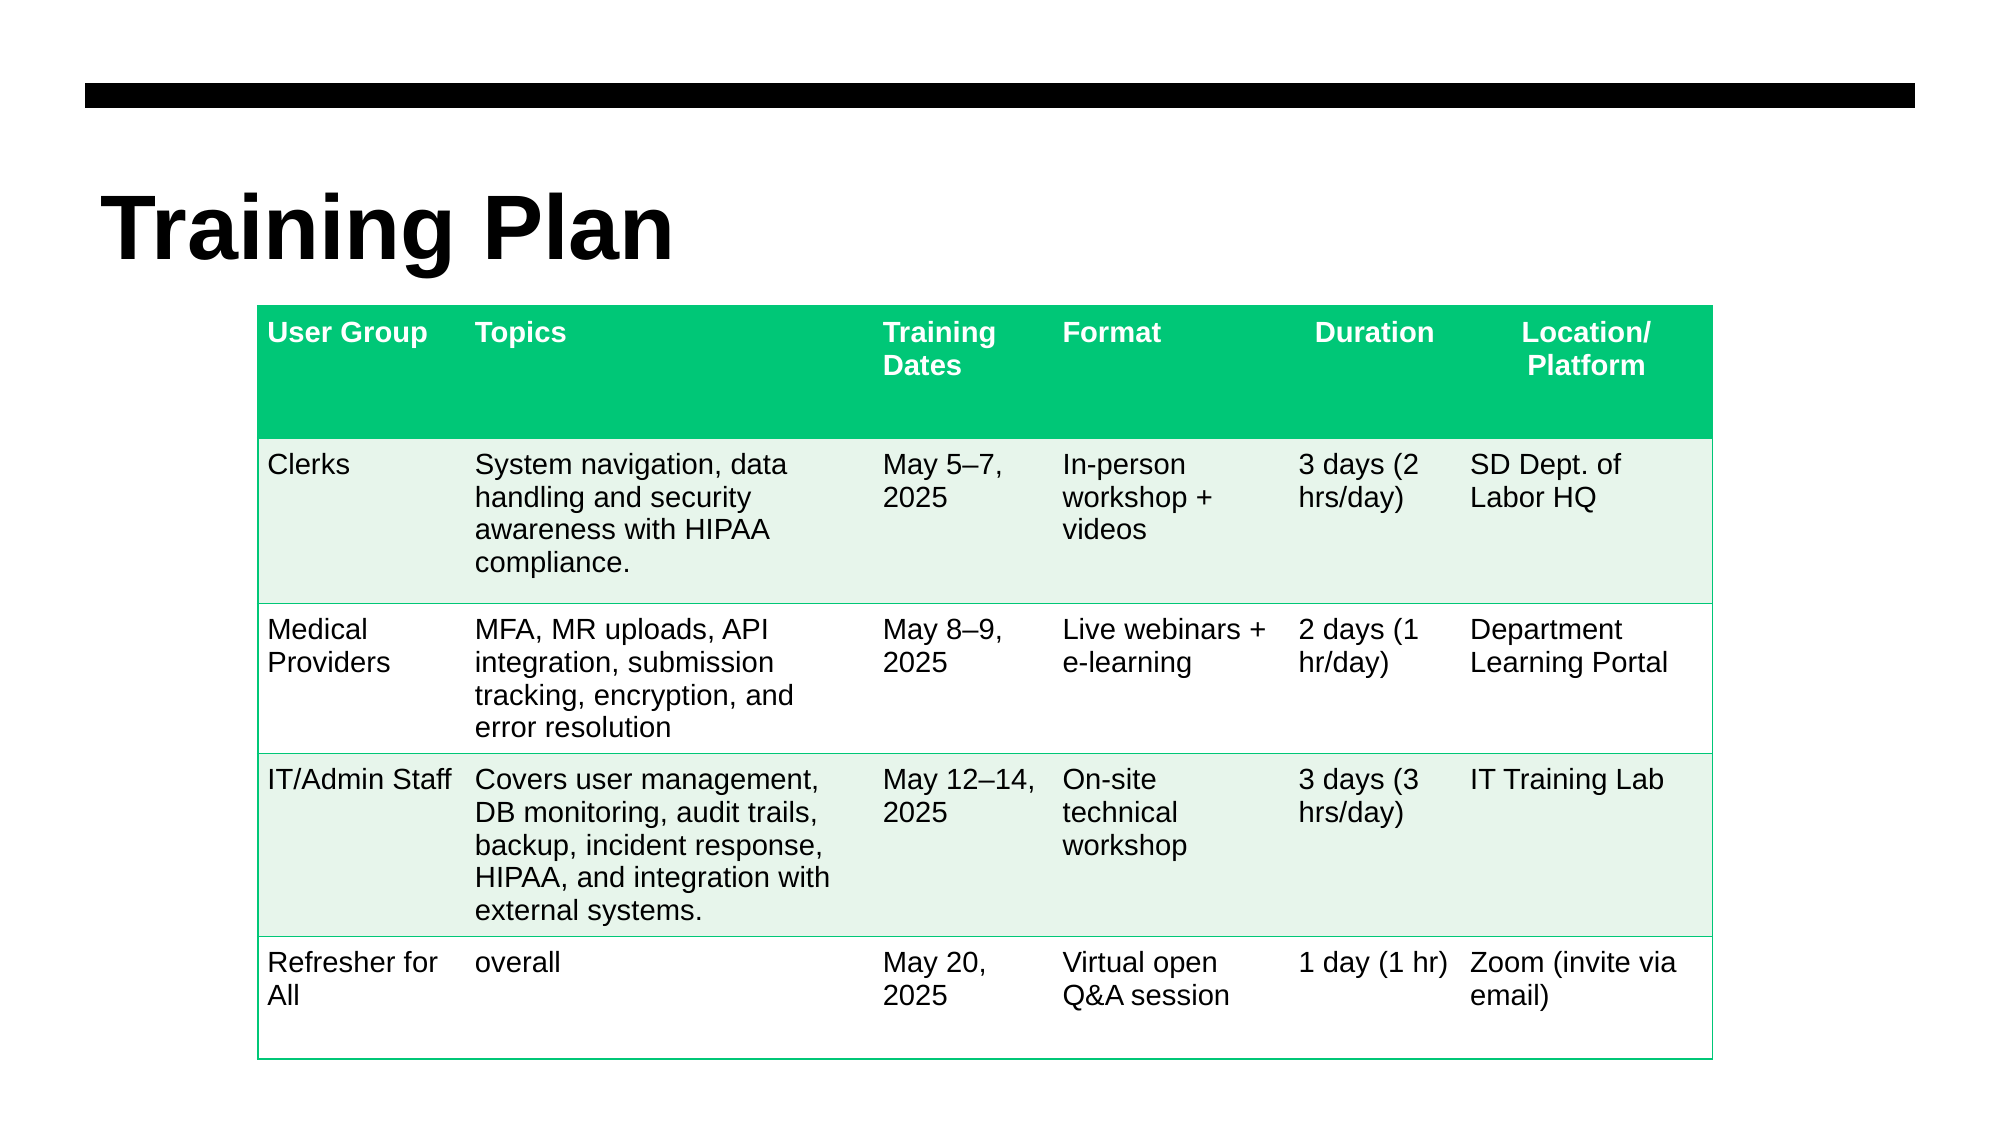

# Training Plan
| User Group | Topics | Training Dates | Format | Duration | Location/Platform |
| --- | --- | --- | --- | --- | --- |
| Clerks | System navigation, data handling and security awareness with HIPAA compliance. | May 5–7, 2025 | In-person workshop + videos | 3 days (2 hrs/day) | SD Dept. of Labor HQ |
| Medical Providers | MFA, MR uploads, API integration, submission tracking, encryption, and error resolution | May 8–9, 2025 | Live webinars + e-learning | 2 days (1 hr/day) | Department Learning Portal |
| IT/Admin Staff | Covers user management, DB monitoring, audit trails, backup, incident response, HIPAA, and integration with external systems. | May 12–14, 2025 | On-site technical workshop | 3 days (3 hrs/day) | IT Training Lab |
| Refresher for All | overall | May 20, 2025 | Virtual open Q&A session | 1 day (1 hr) | Zoom (invite via email) |